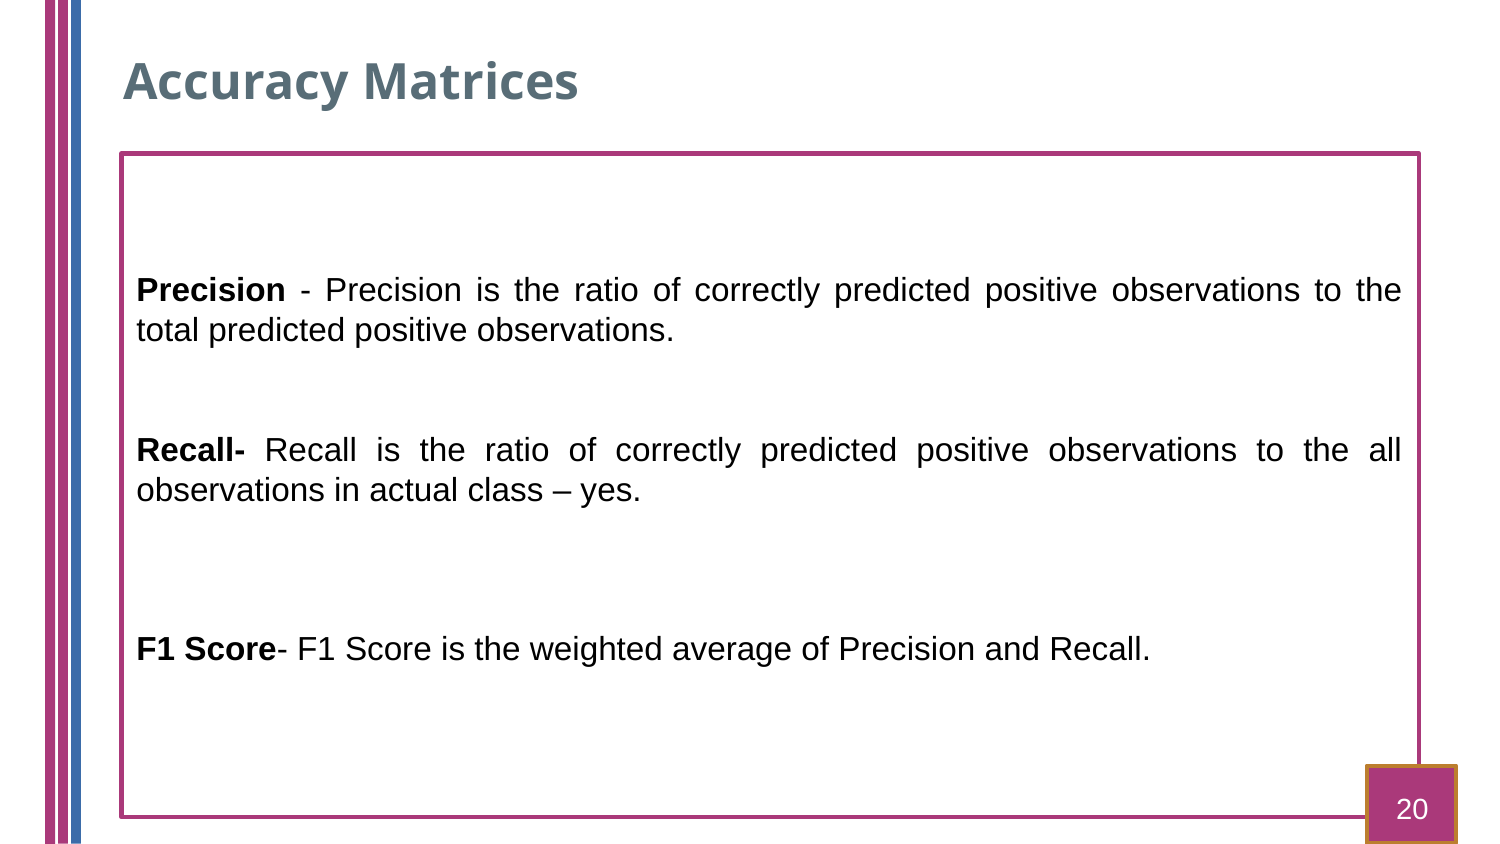

Accuracy Matrices
Precision - Precision is the ratio of correctly predicted positive observations to the total predicted positive observations.

Recall- Recall is the ratio of correctly predicted positive observations to the all observations in actual class – yes.

F1 Score- F1 Score is the weighted average of Precision and Recall.

20